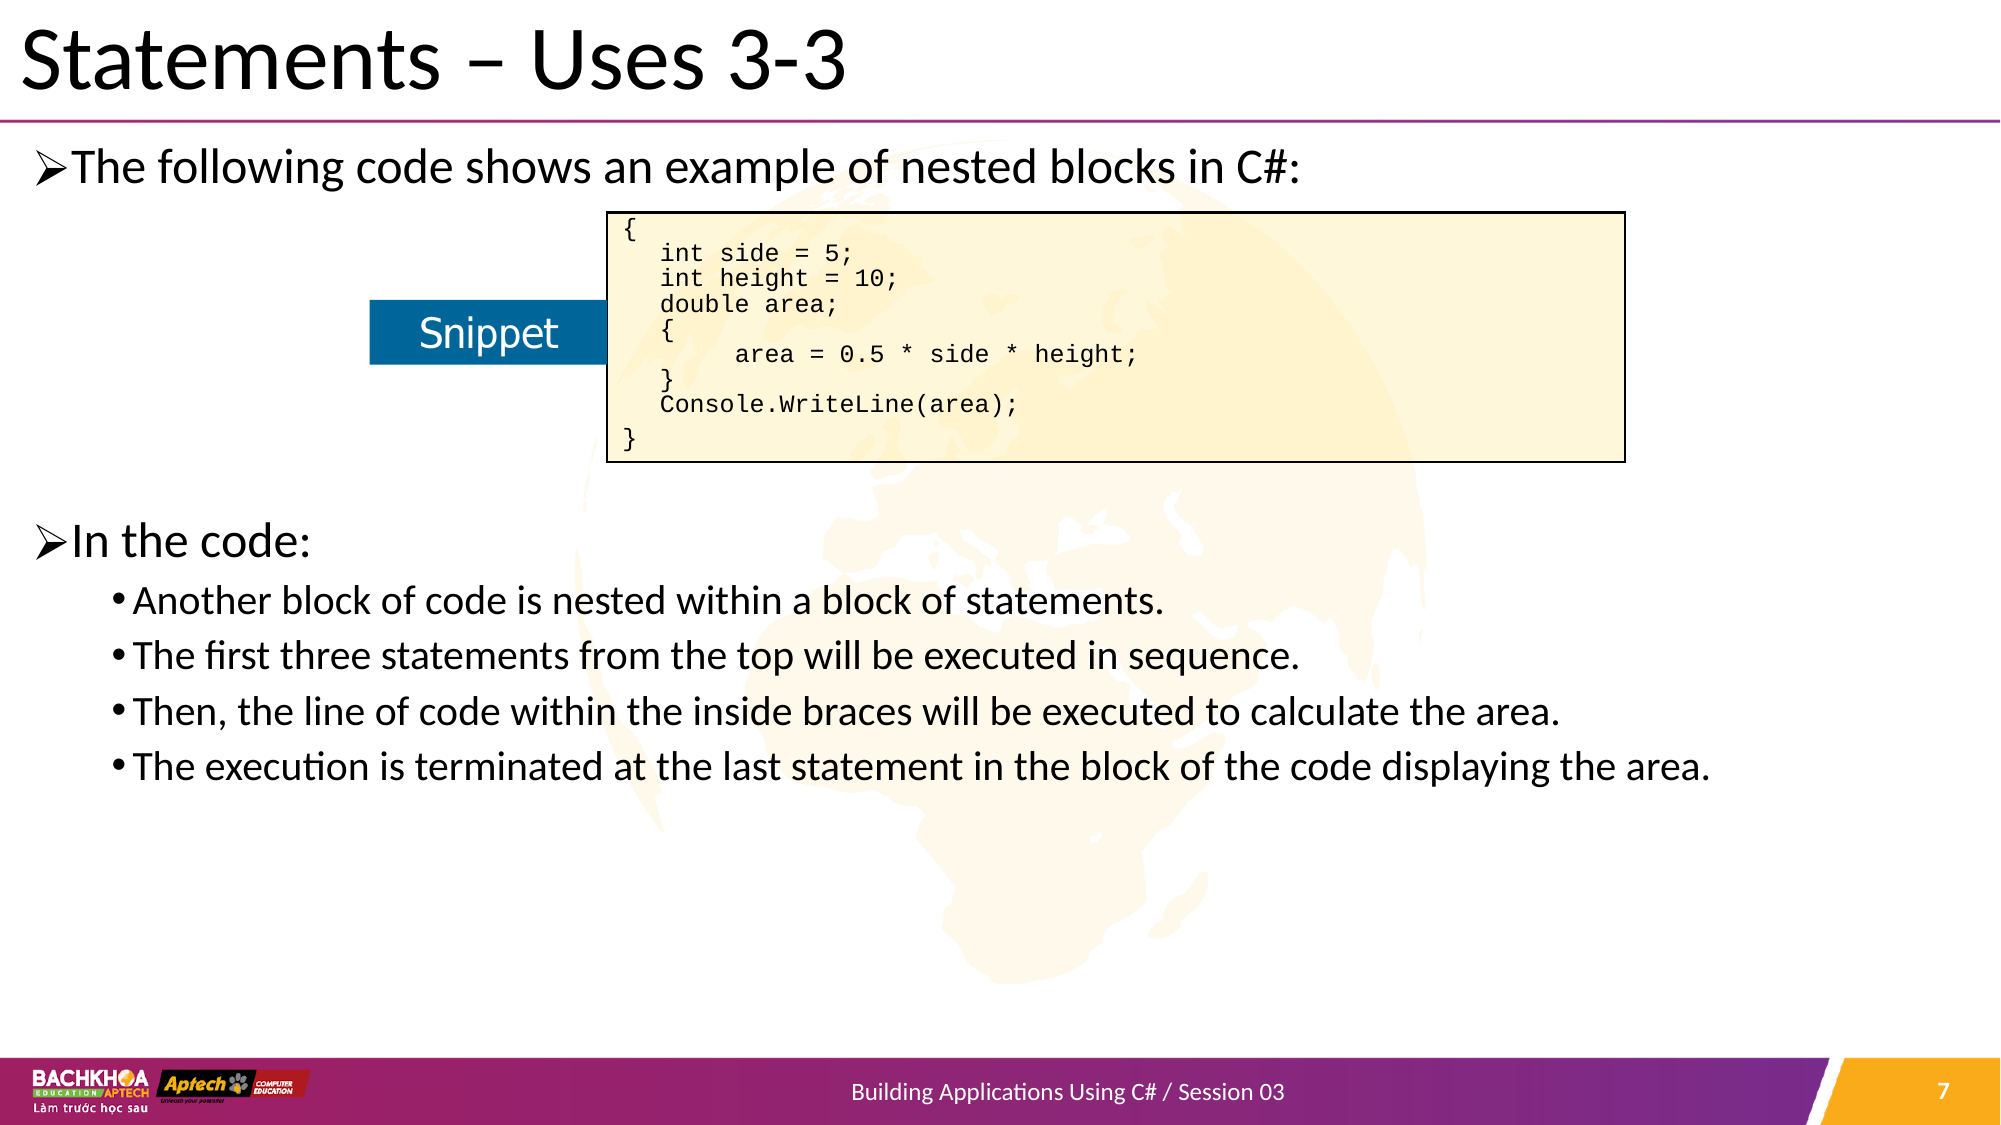

# Statements – Uses 3-3
The following code shows an example of nested blocks in C#:

In the code:
Another block of code is nested within a block of statements.
The first three statements from the top will be executed in sequence.
Then, the line of code within the inside braces will be executed to calculate the area.
The execution is terminated at the last statement in the block of the code displaying the area.

{
int side = 5;
int height = 10;
double area;
{
area = 0.5 * side * height;
}
Console.WriteLine(area);
}

Snippet
7
Building Applications Using C# / Session 03